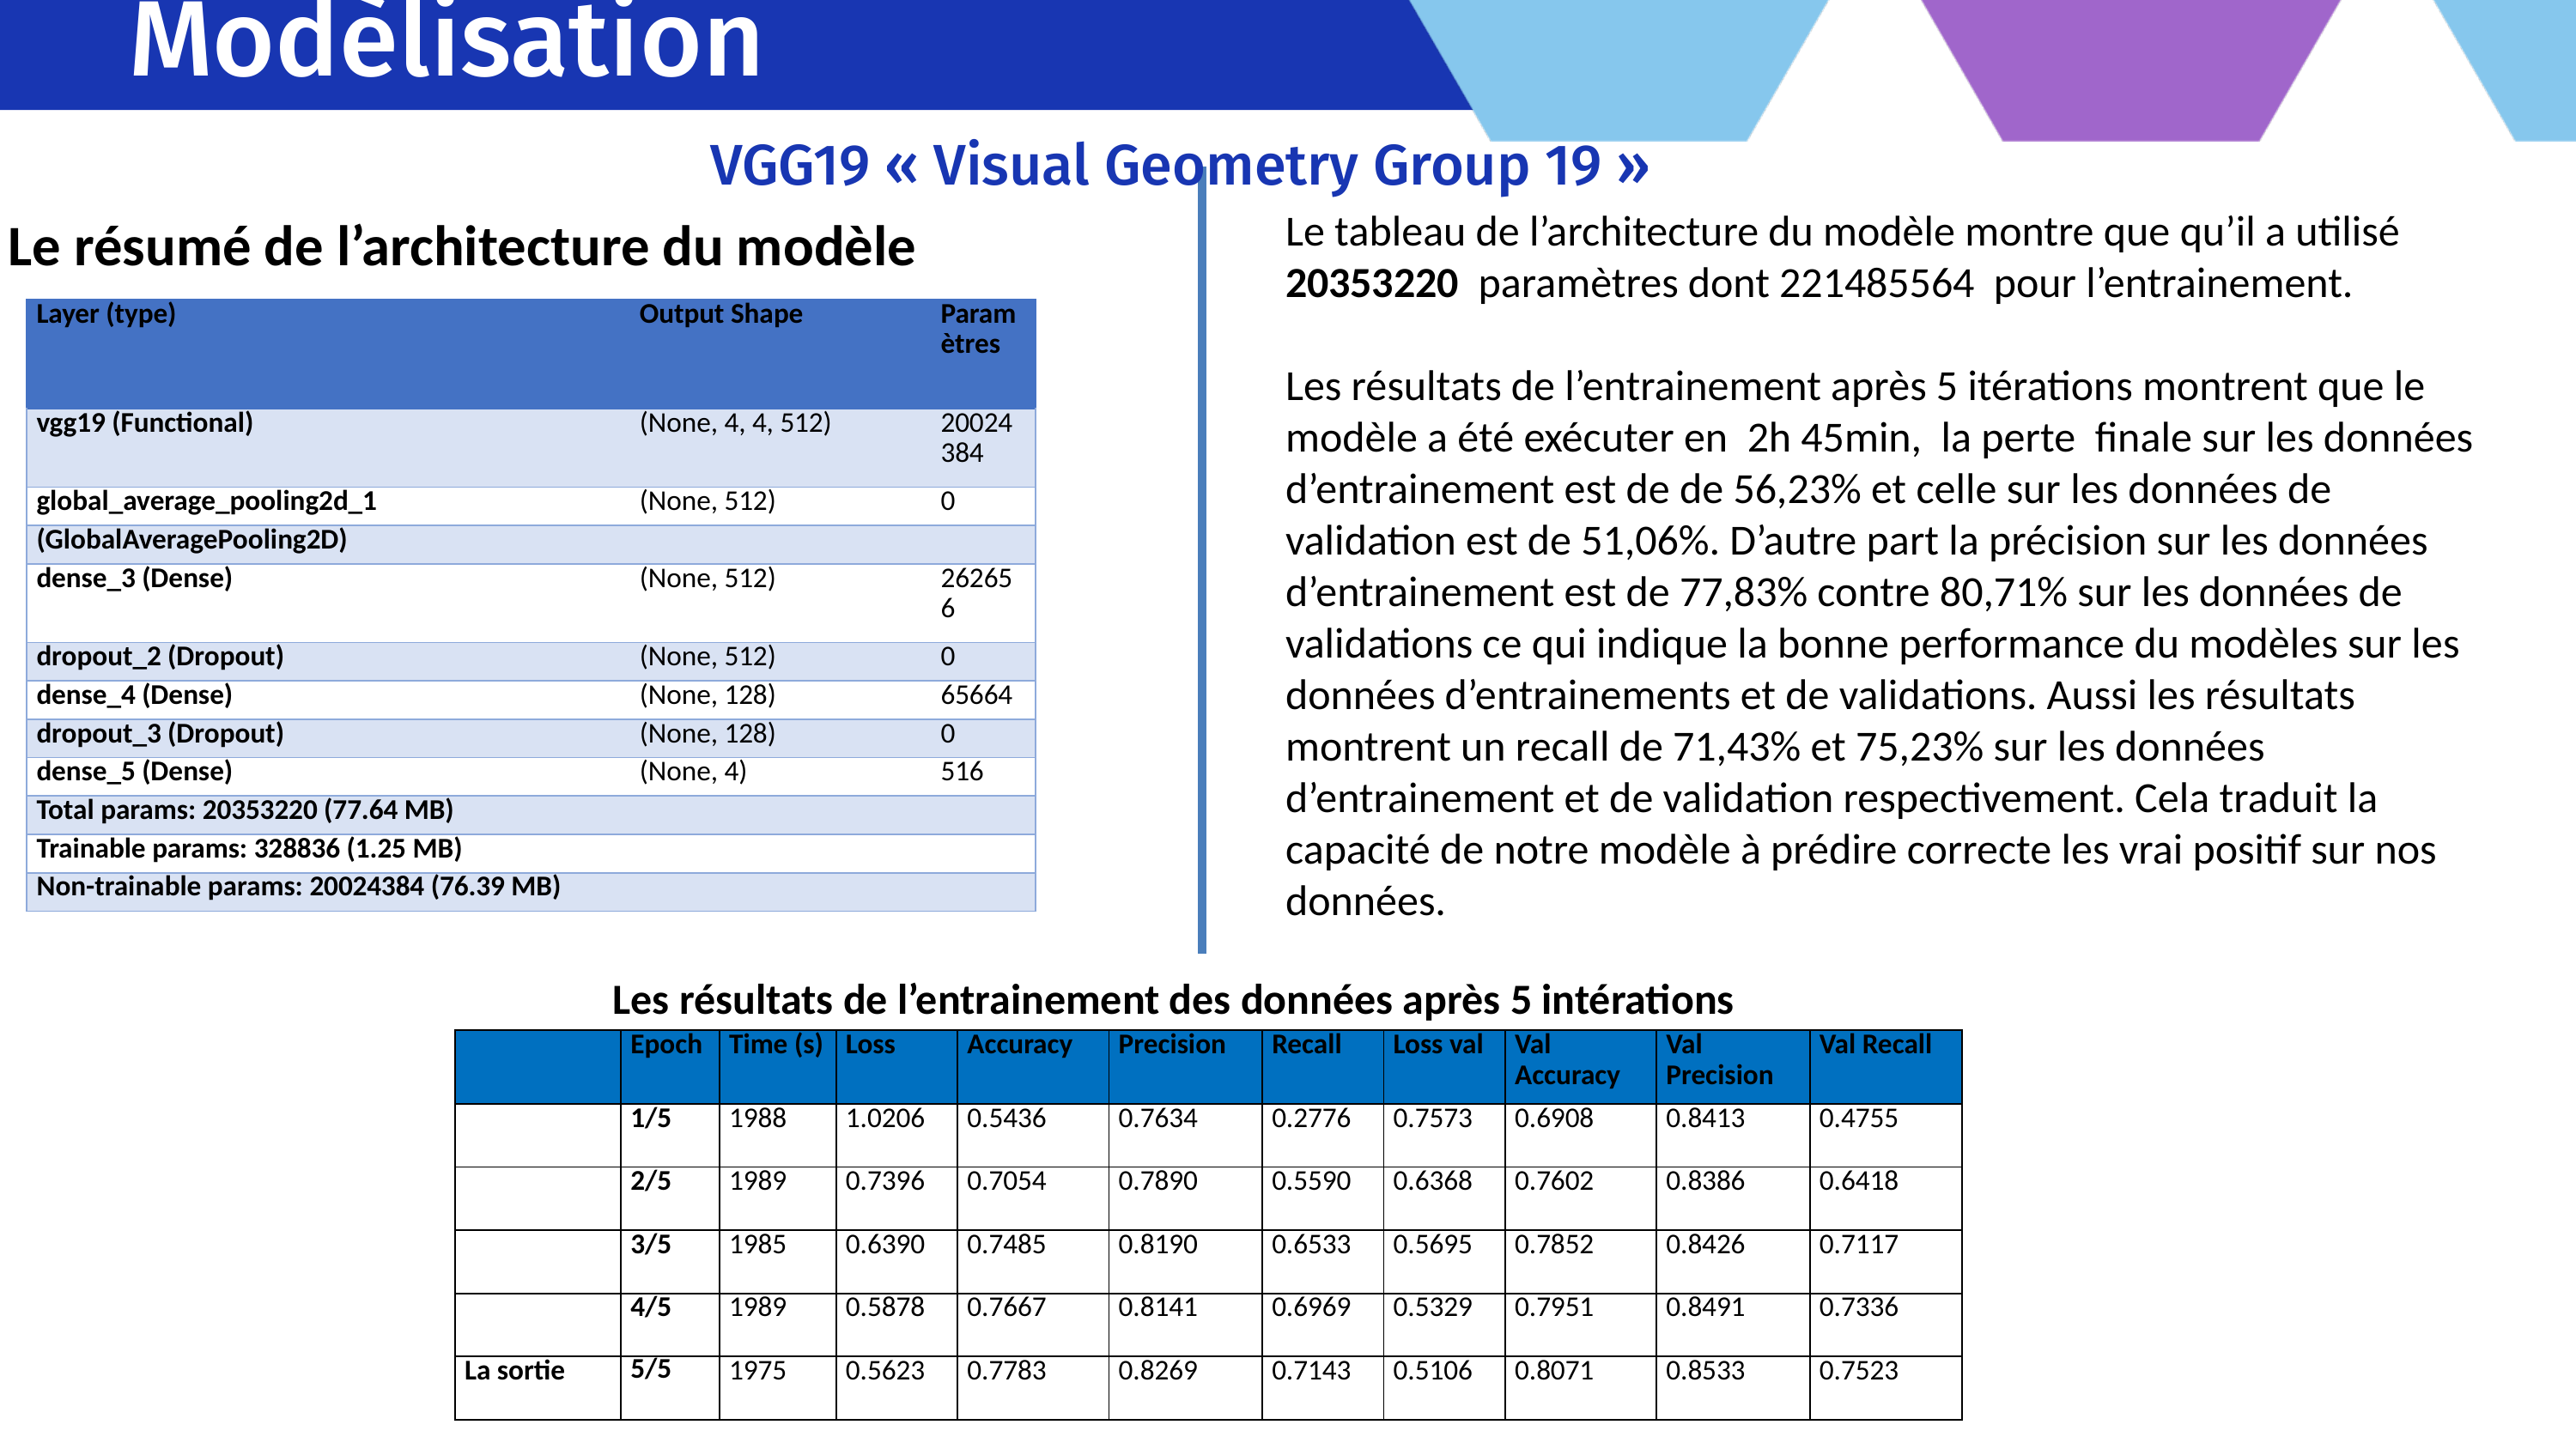

Modèlisation
VGG19 « Visual Geometry Group 19 »
Le tableau de l’architecture du modèle montre que qu’il a utilisé  20353220  paramètres dont 221485564  pour l’entrainement.

Les résultats de l’entrainement après 5 itérations montrent que le modèle a été exécuter en  2h 45min,  la perte  finale sur les données d’entrainement est de de 56,23% et celle sur les données de validation est de 51,06%. D’autre part la précision sur les données d’entrainement est de 77,83% contre 80,71% sur les données de validations ce qui indique la bonne performance du modèles sur les données d’entrainements et de validations. Aussi les résultats montrent un recall de 71,43% et 75,23% sur les données d’entrainement et de validation respectivement. Cela traduit la capacité de notre modèle à prédire correcte les vrai positif sur nos données.
Le résumé de l’architecture du modèle
| Layer (type) | Output Shape | Paramètres |
| --- | --- | --- |
| vgg19 (Functional) | (None, 4, 4, 512) | 20024384 |
| global\_average\_pooling2d\_1 | (None, 512) | 0 |
| (GlobalAveragePooling2D) |  |  |
| dense\_3 (Dense) | (None, 512) | 262656 |
| dropout\_2 (Dropout) | (None, 512) | 0 |
| dense\_4 (Dense) | (None, 128) | 65664 |
| dropout\_3 (Dropout) | (None, 128) | 0 |
| dense\_5 (Dense) | (None, 4) | 516 |
| Total params: 20353220 (77.64 MB) |  |  |
| Trainable params: 328836 (1.25 MB) |  |  |
| Non-trainable params: 20024384 (76.39 MB) |  |  |
Les résultats de l’entrainement des données après 5 intérations
|  | Epoch | Time (s) | Loss | Accuracy | Precision | Recall | Loss val | Val Accuracy | Val Precision | Val Recall |
| --- | --- | --- | --- | --- | --- | --- | --- | --- | --- | --- |
|  | 1/5 | 1988 | 1.0206 | 0.5436 | 0.7634 | 0.2776 | 0.7573 | 0.6908 | 0.8413 | 0.4755 |
|  | 2/5 | 1989 | 0.7396 | 0.7054 | 0.7890 | 0.5590 | 0.6368 | 0.7602 | 0.8386 | 0.6418 |
|  | 3/5 | 1985 | 0.6390 | 0.7485 | 0.8190 | 0.6533 | 0.5695 | 0.7852 | 0.8426 | 0.7117 |
|  | 4/5 | 1989 | 0.5878 | 0.7667 | 0.8141 | 0.6969 | 0.5329 | 0.7951 | 0.8491 | 0.7336 |
| La sortie | 5/5 | 1975 | 0.5623 | 0.7783 | 0.8269 | 0.7143 | 0.5106 | 0.8071 | 0.8533 | 0.7523 |